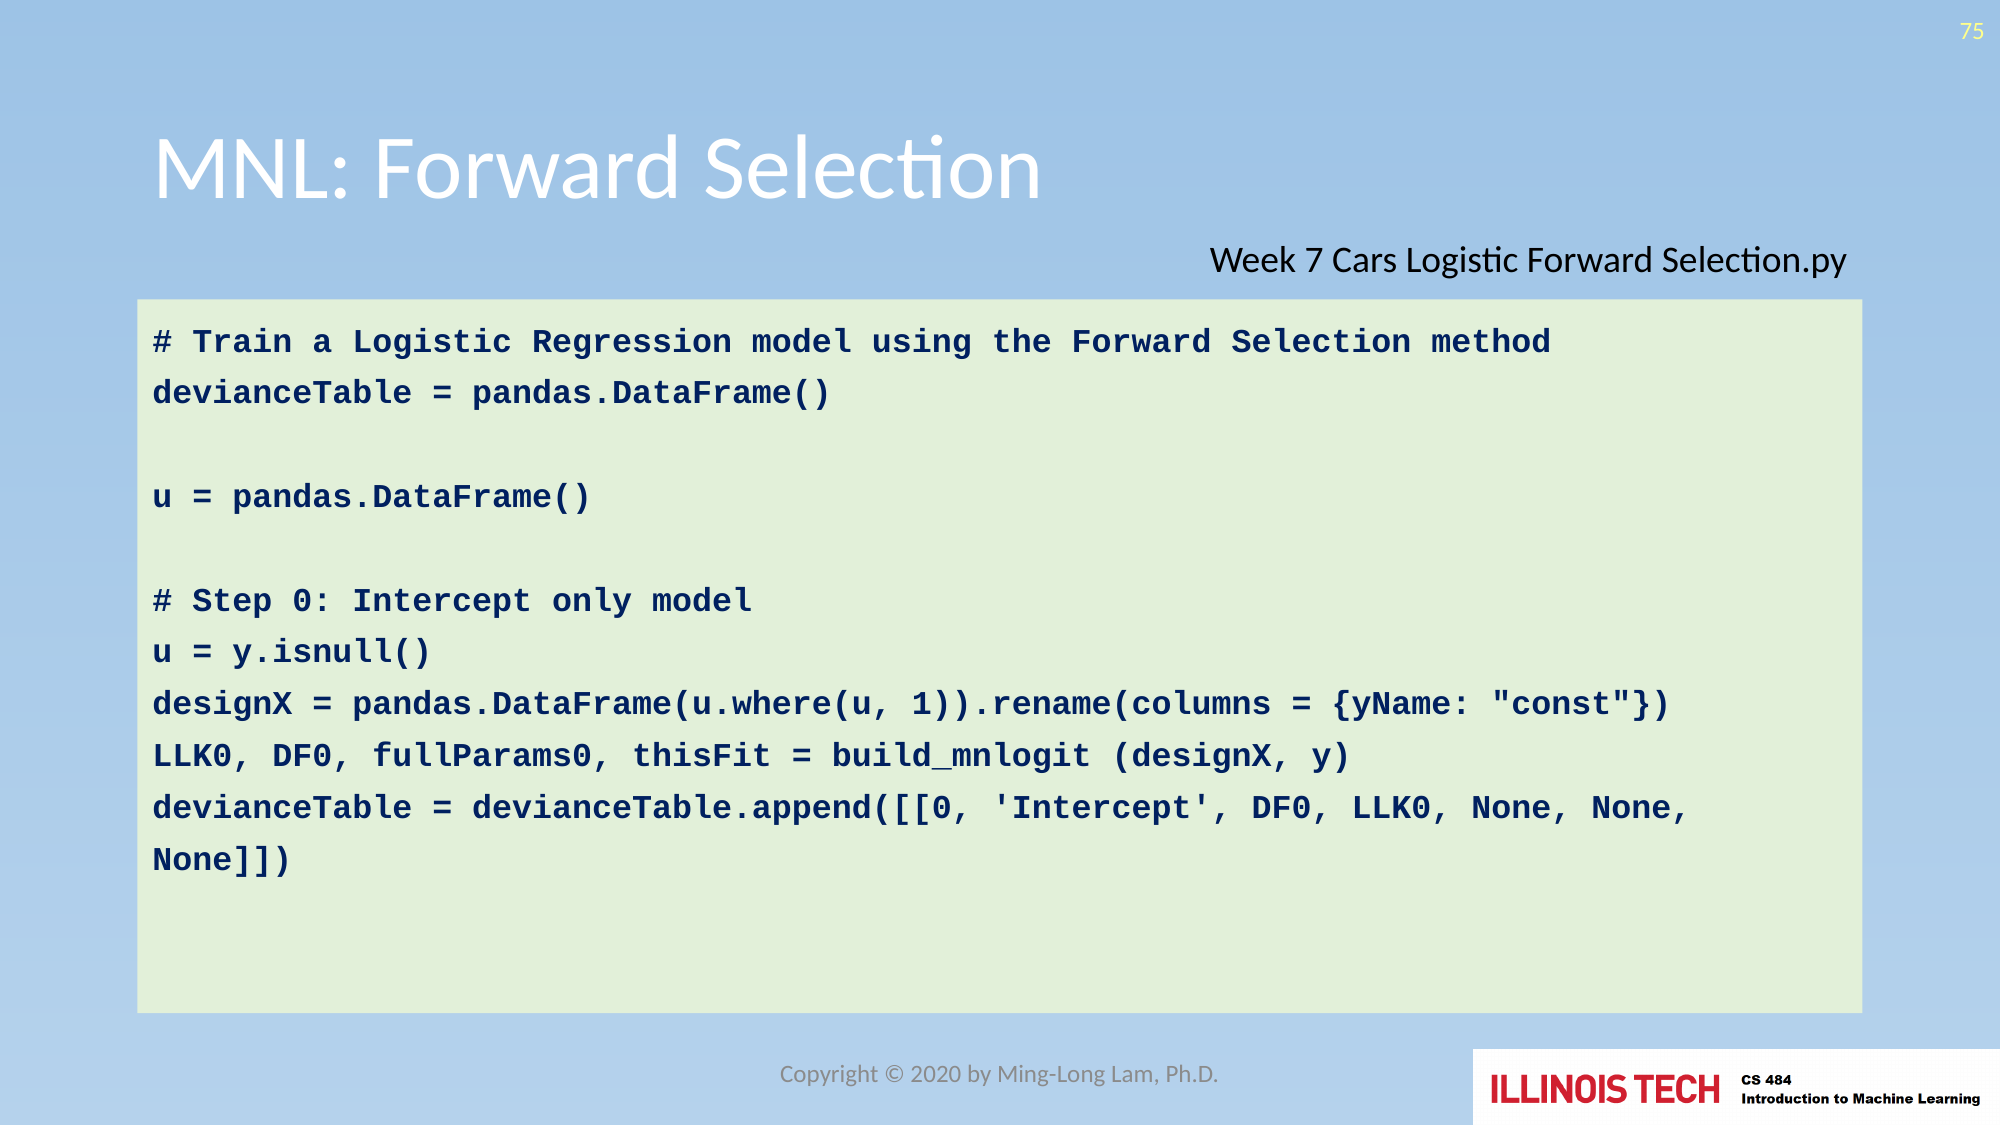

75
# MNL: Forward Selection
Week 7 Cars Logistic Forward Selection.py
# Train a Logistic Regression model using the Forward Selection method
devianceTable = pandas.DataFrame()

u = pandas.DataFrame()

# Step 0: Intercept only model
u = y.isnull()
designX = pandas.DataFrame(u.where(u, 1)).rename(columns = {yName: "const"})
LLK0, DF0, fullParams0, thisFit = build_mnlogit (designX, y)
devianceTable = devianceTable.append([[0, 'Intercept', DF0, LLK0, None, None, None]])
Copyright © 2020 by Ming-Long Lam, Ph.D.